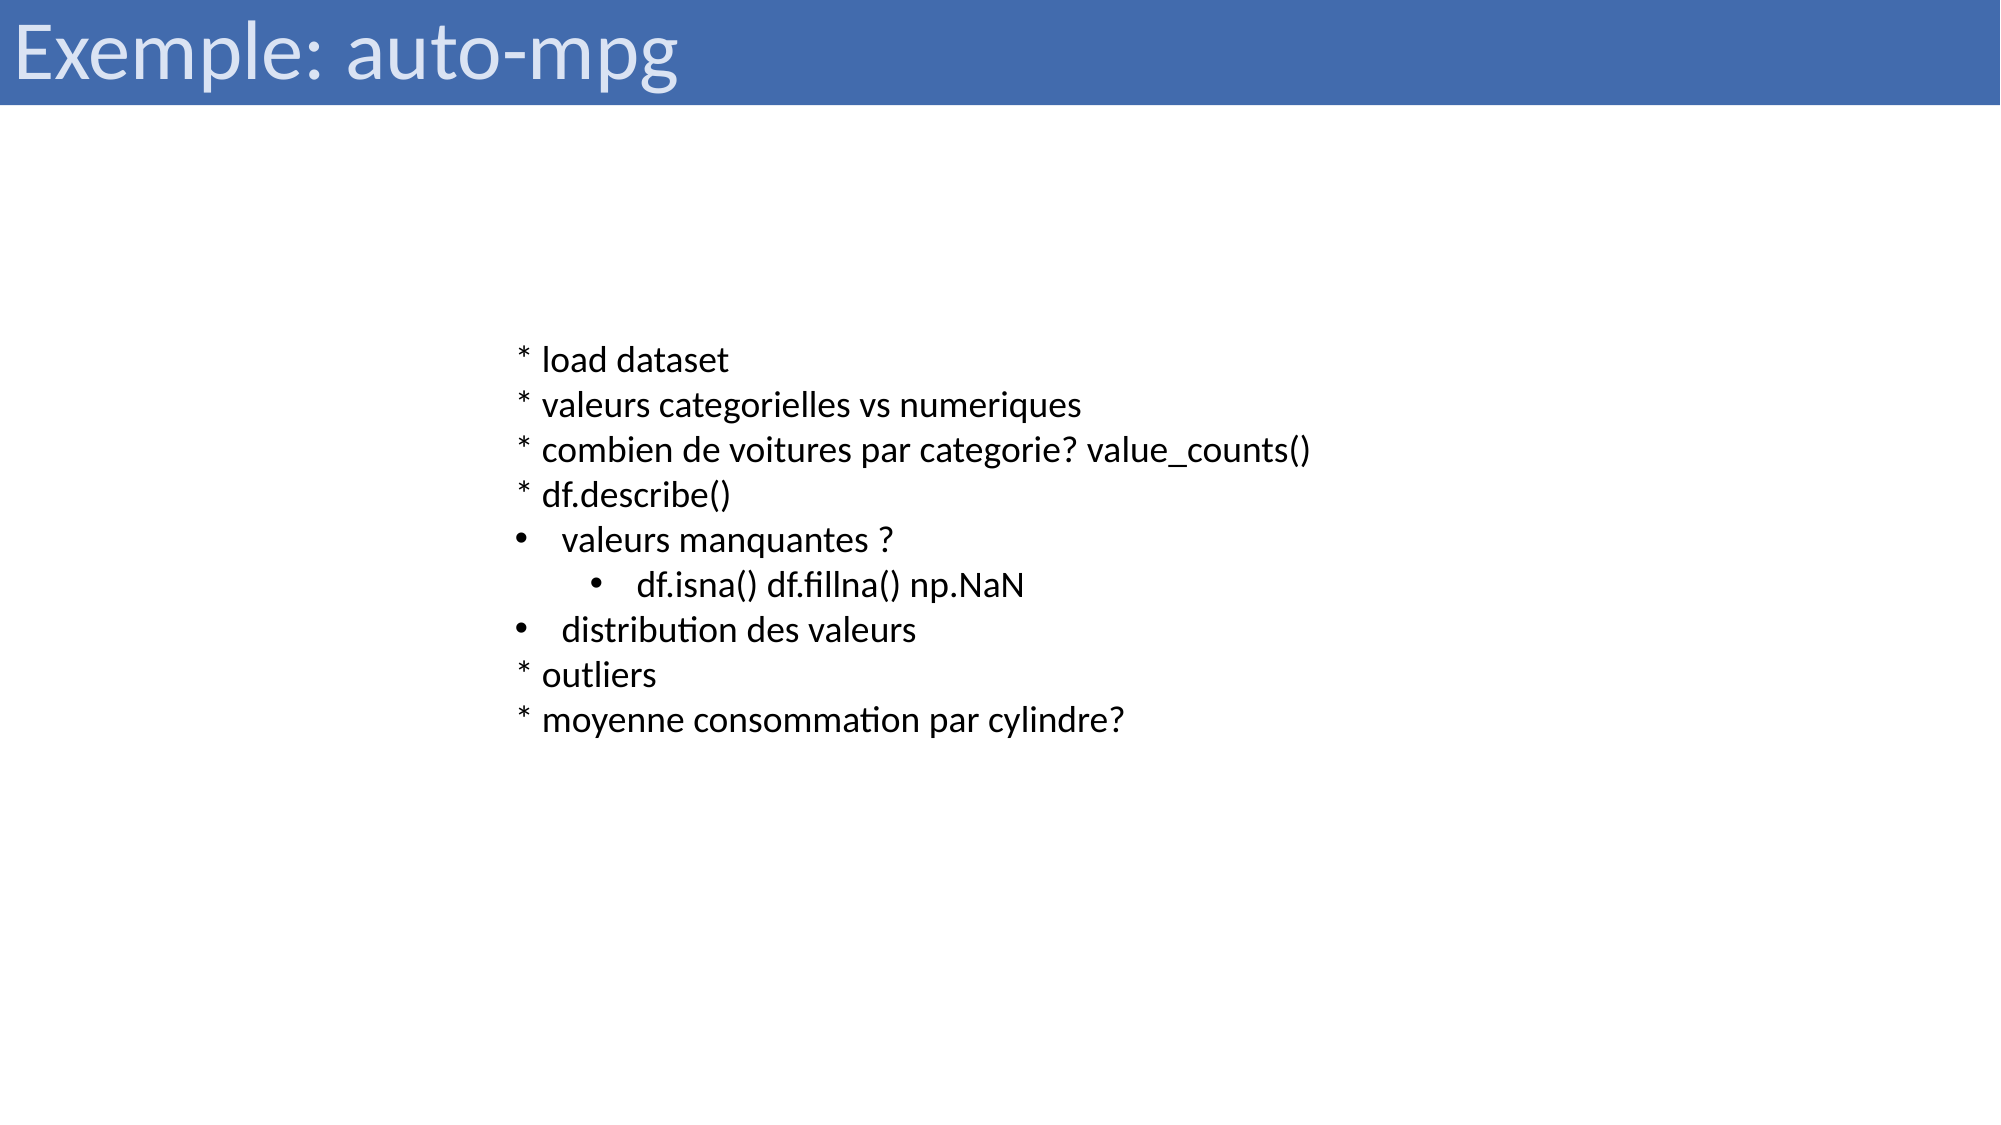

Exemple: auto-mpg
* load dataset
* valeurs categorielles vs numeriques
* combien de voitures par categorie? value_counts()
* df.describe()
valeurs manquantes ?
df.isna() df.fillna() np.NaN
distribution des valeurs
* outliers
* moyenne consommation par cylindre?